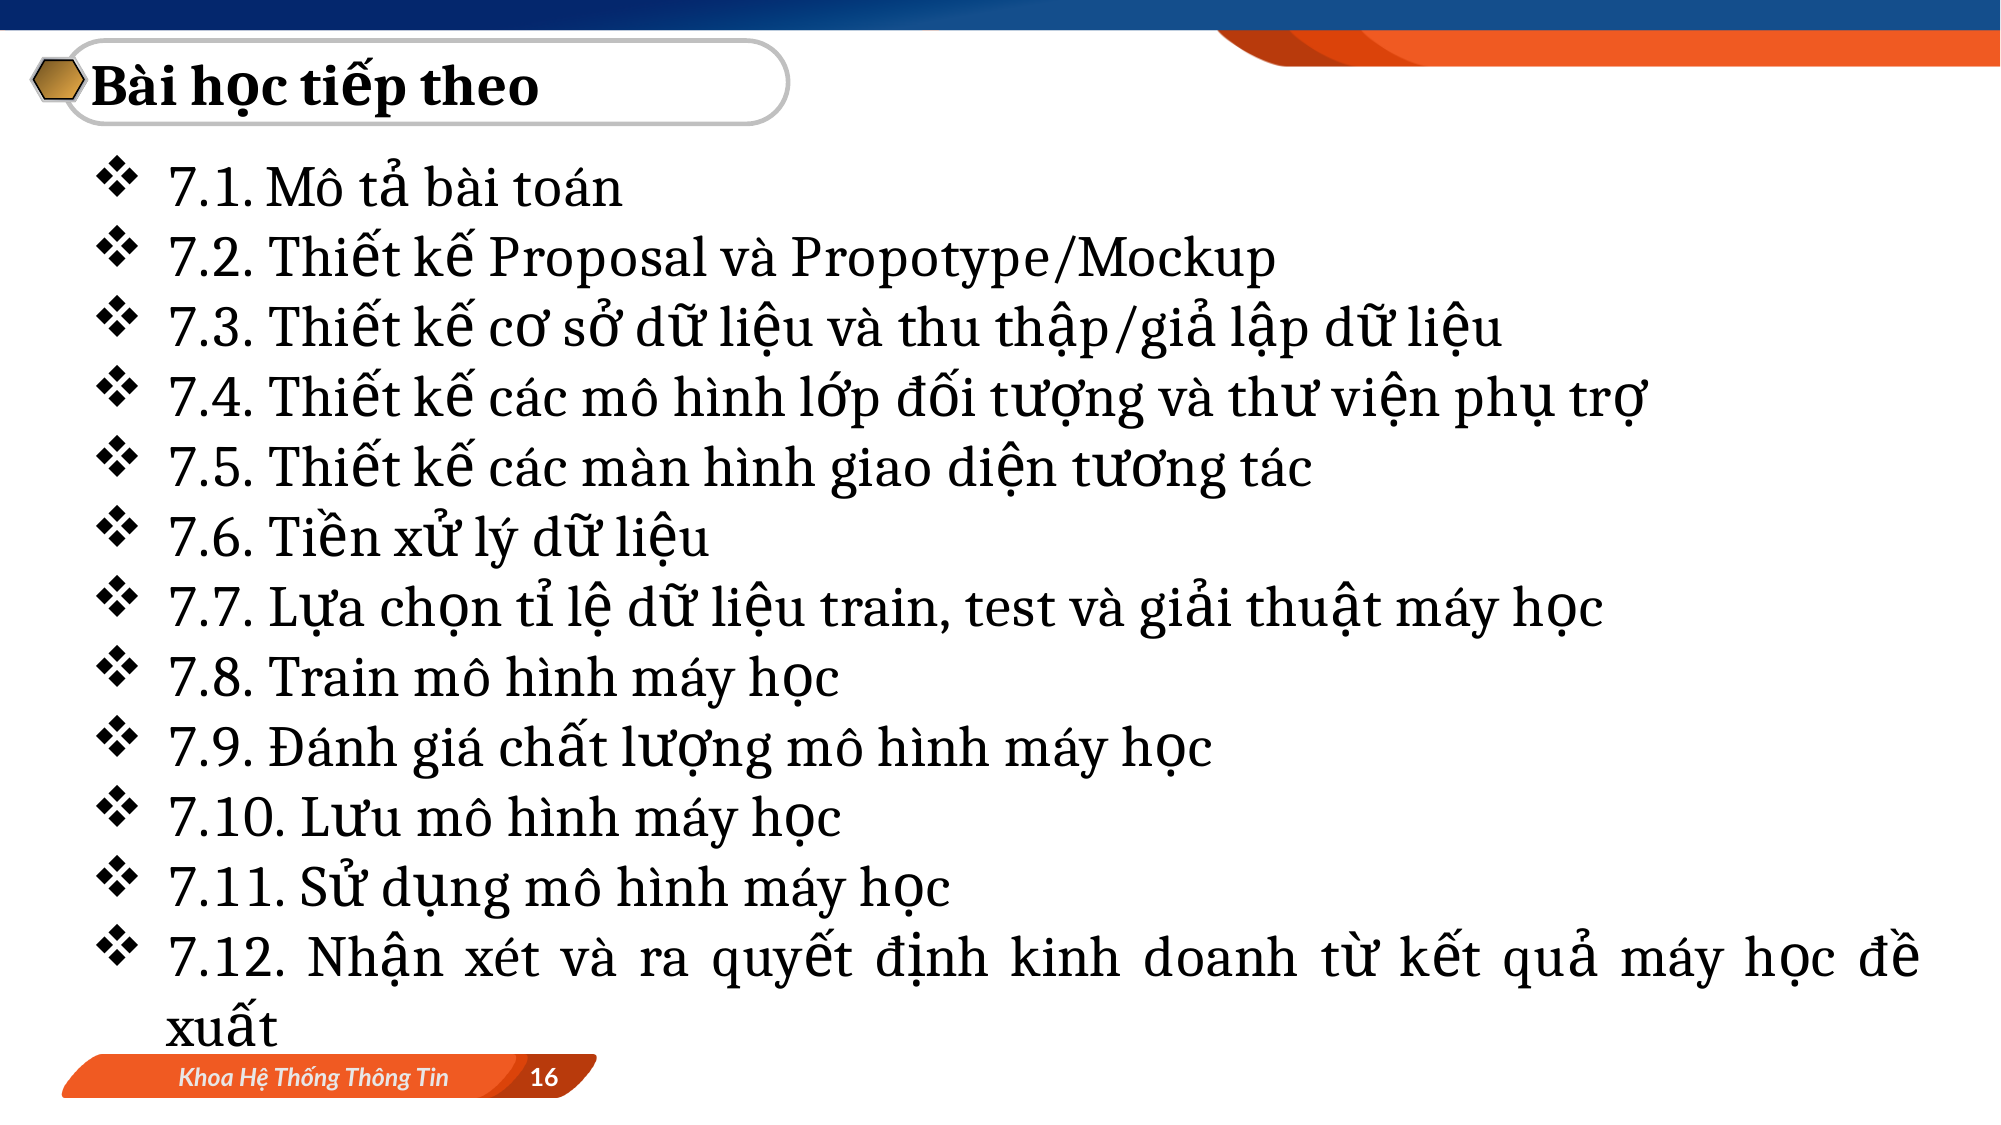

Bài học tiếp theo

7.1. Mô tả bài toán
7.2. Thiết kế Proposal và Propotype/Mockup
7.3. Thiết kế cơ sở dữ liệu và thu thập/giả lập dữ liệu
7.4. Thiết kế các mô hình lớp đối tượng và thư viện phụ trợ
7.5. Thiết kế các màn hình giao diện tương tác
7.6. Tiền xử lý dữ liệu
7.7. Lựa chọn tỉ lệ dữ liệu train, test và giải thuật máy học
7.8. Train mô hình máy học
7.9. Đánh giá chất lượng mô hình máy học
7.10. Lưu mô hình máy học
7.11. Sử dụng mô hình máy học
7.12. Nhận xét và ra quyết định kinh doanh từ kết quả máy học đề xuất
16
Khoa Hệ Thống Thông Tin